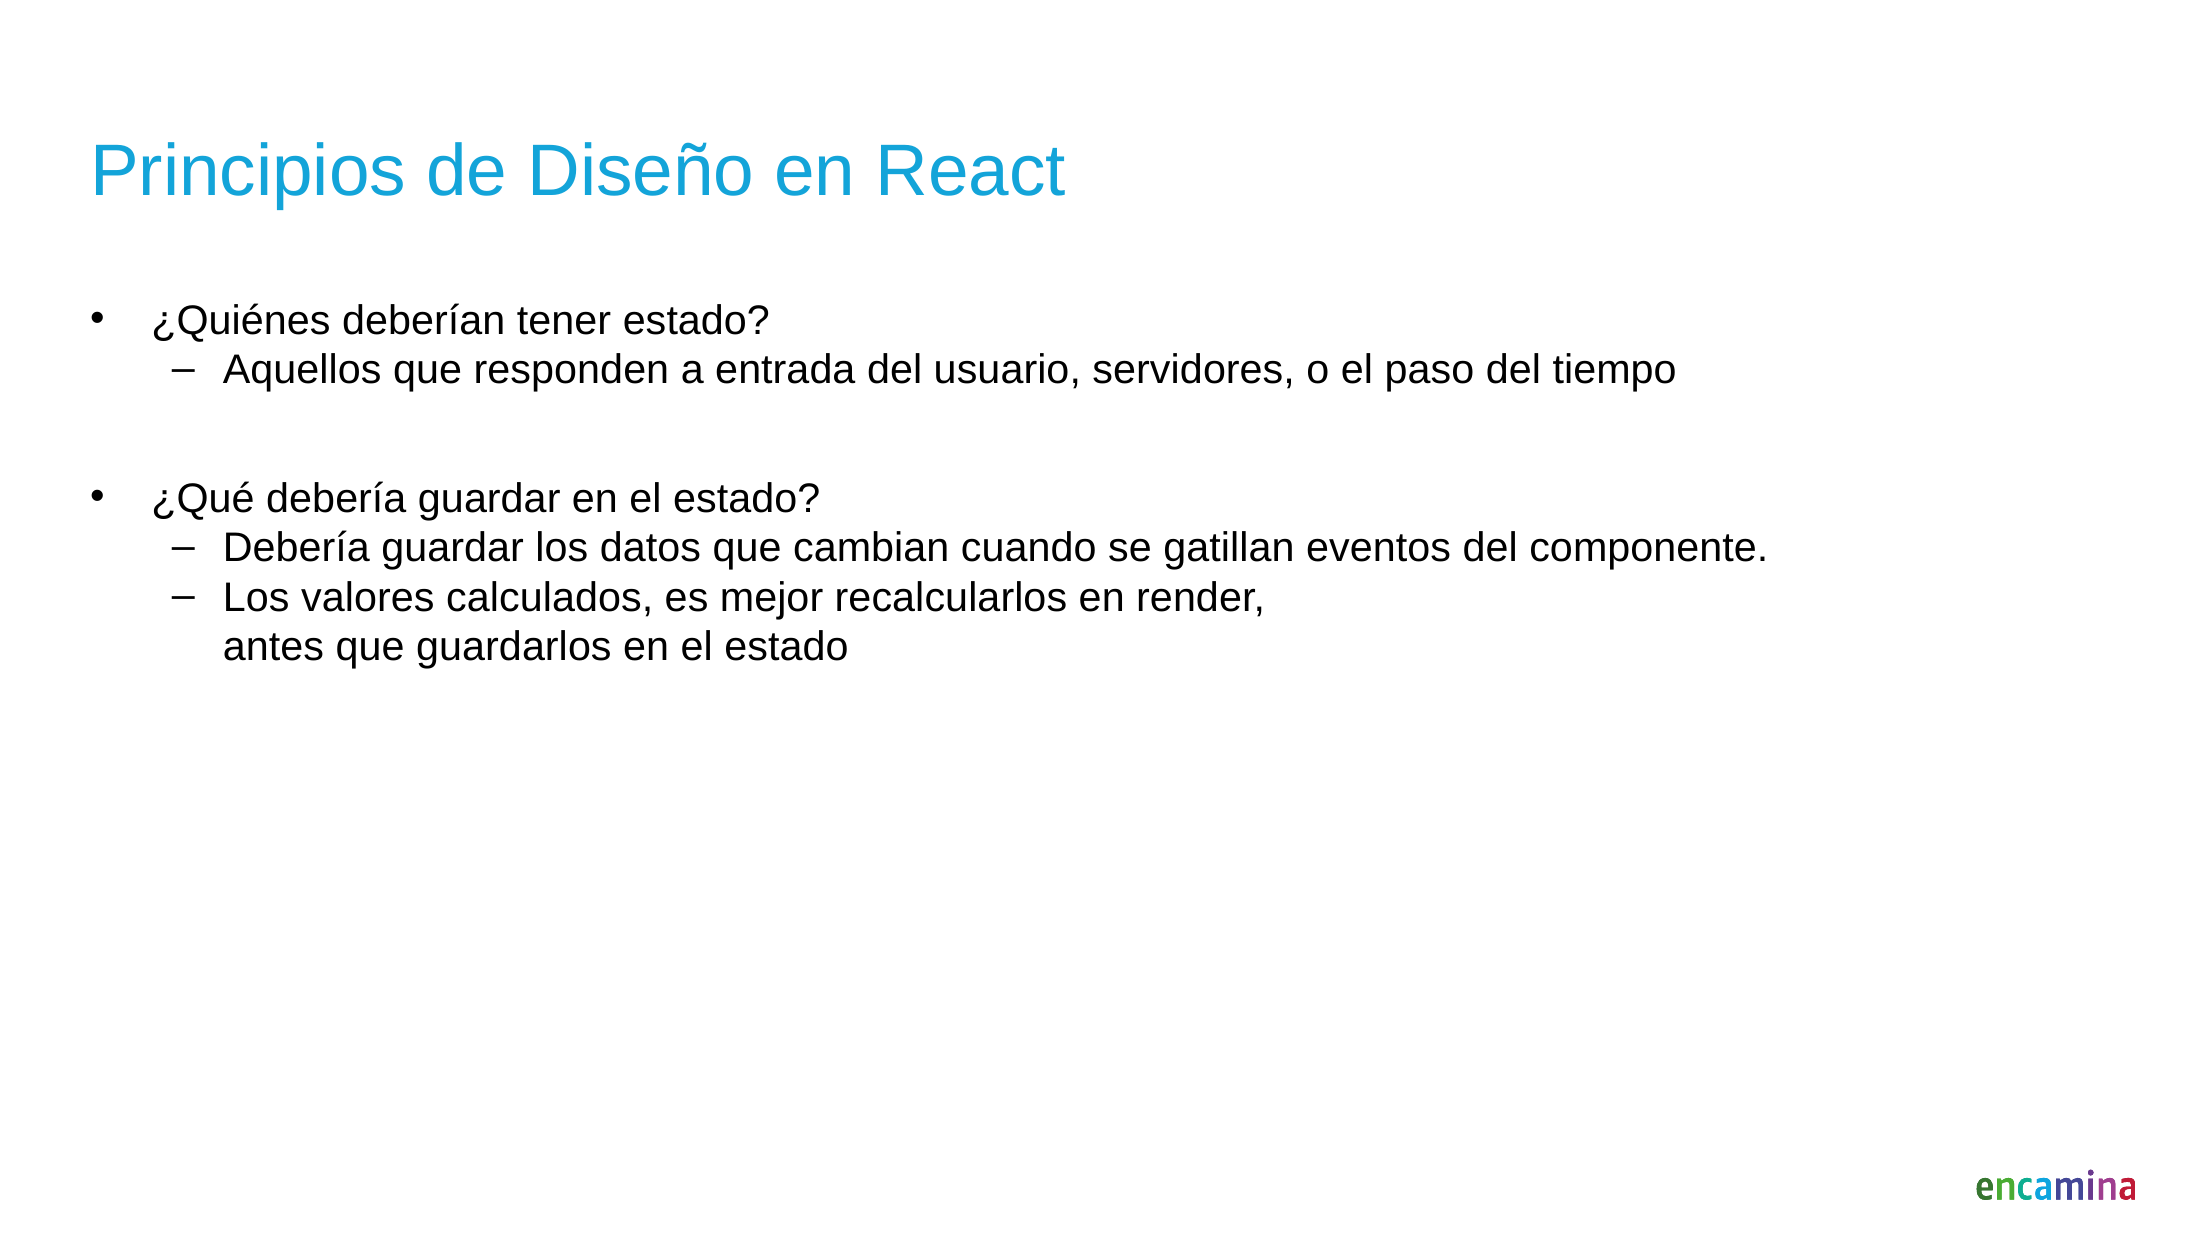

# Principios de Diseño en React
¿Quiénes deberían tener estado?
Aquellos que responden a entrada del usuario, servidores, o el paso del tiempo

¿Qué debería guardar en el estado?
Debería guardar los datos que cambian cuando se gatillan eventos del componente.
Los valores calculados, es mejor recalcularlos en render,
antes que guardarlos en el estado